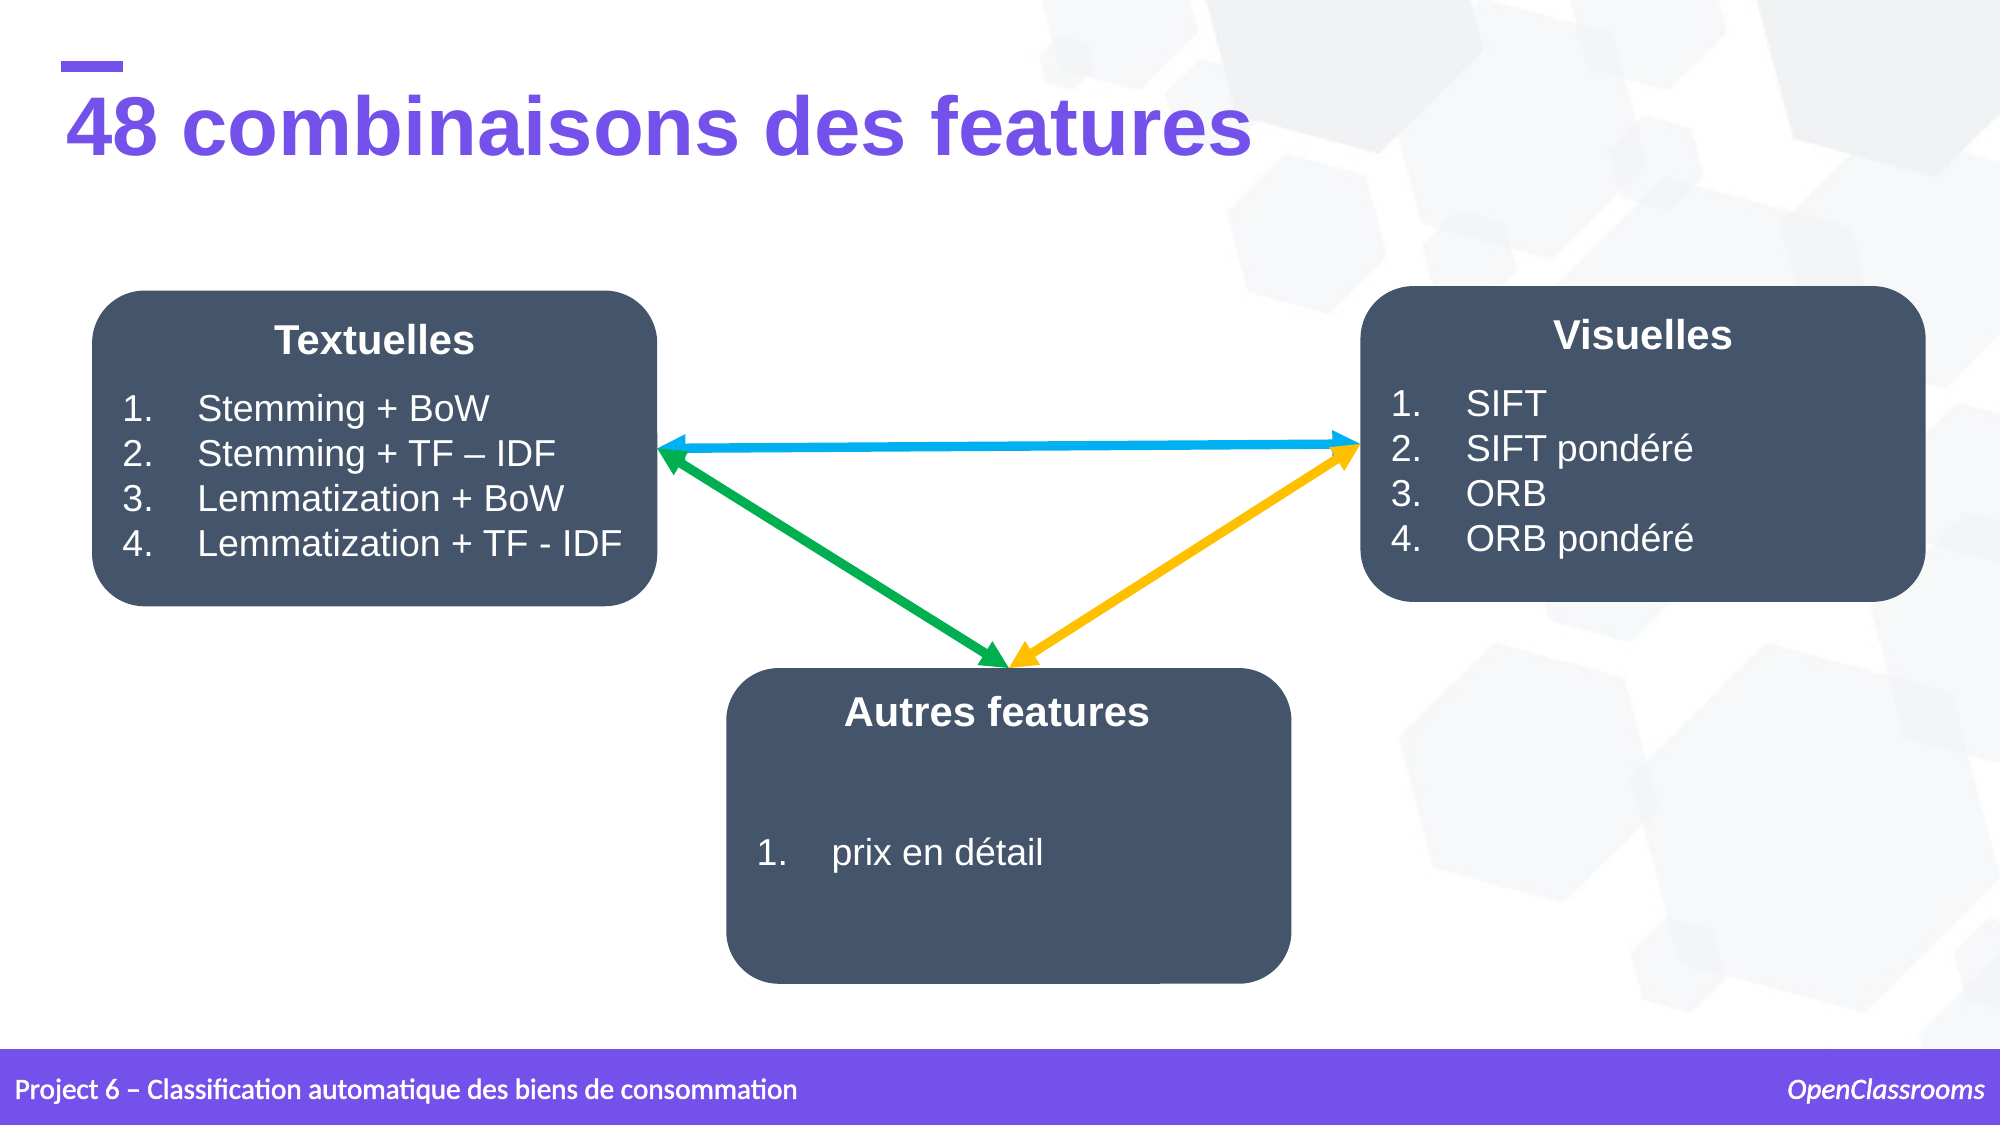

48 combinaisons des features

SIFT
SIFT pondéré
ORB
ORB pondéré
Visuelles

Stemming + BoW
Stemming + TF – IDF
Lemmatization + BoW
Lemmatization + TF - IDF
Textuelles

prix en détail
Autres features

Project 6 – Classification automatique des biens de consommation
OpenClassrooms